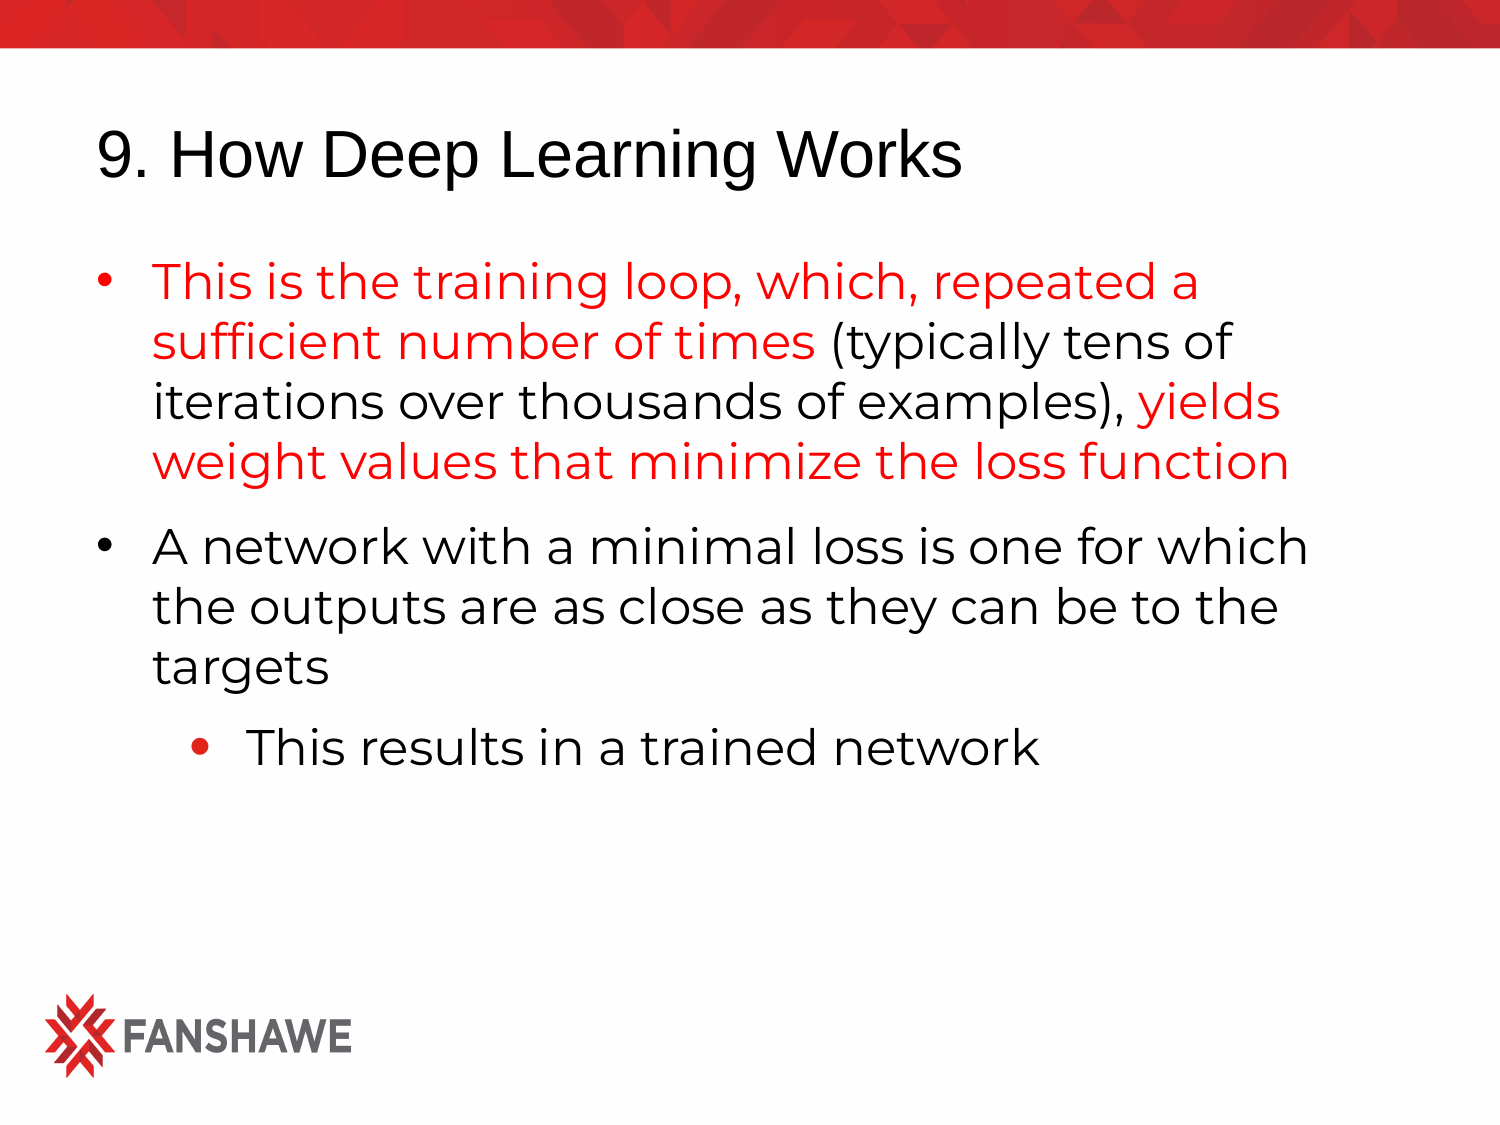

# 9. How Deep Learning Works
This is the training loop, which, repeated a sufficient number of times (typically tens of iterations over thousands of examples), yields weight values that minimize the loss function
A network with a minimal loss is one for which the outputs are as close as they can be to the targets
This results in a trained network